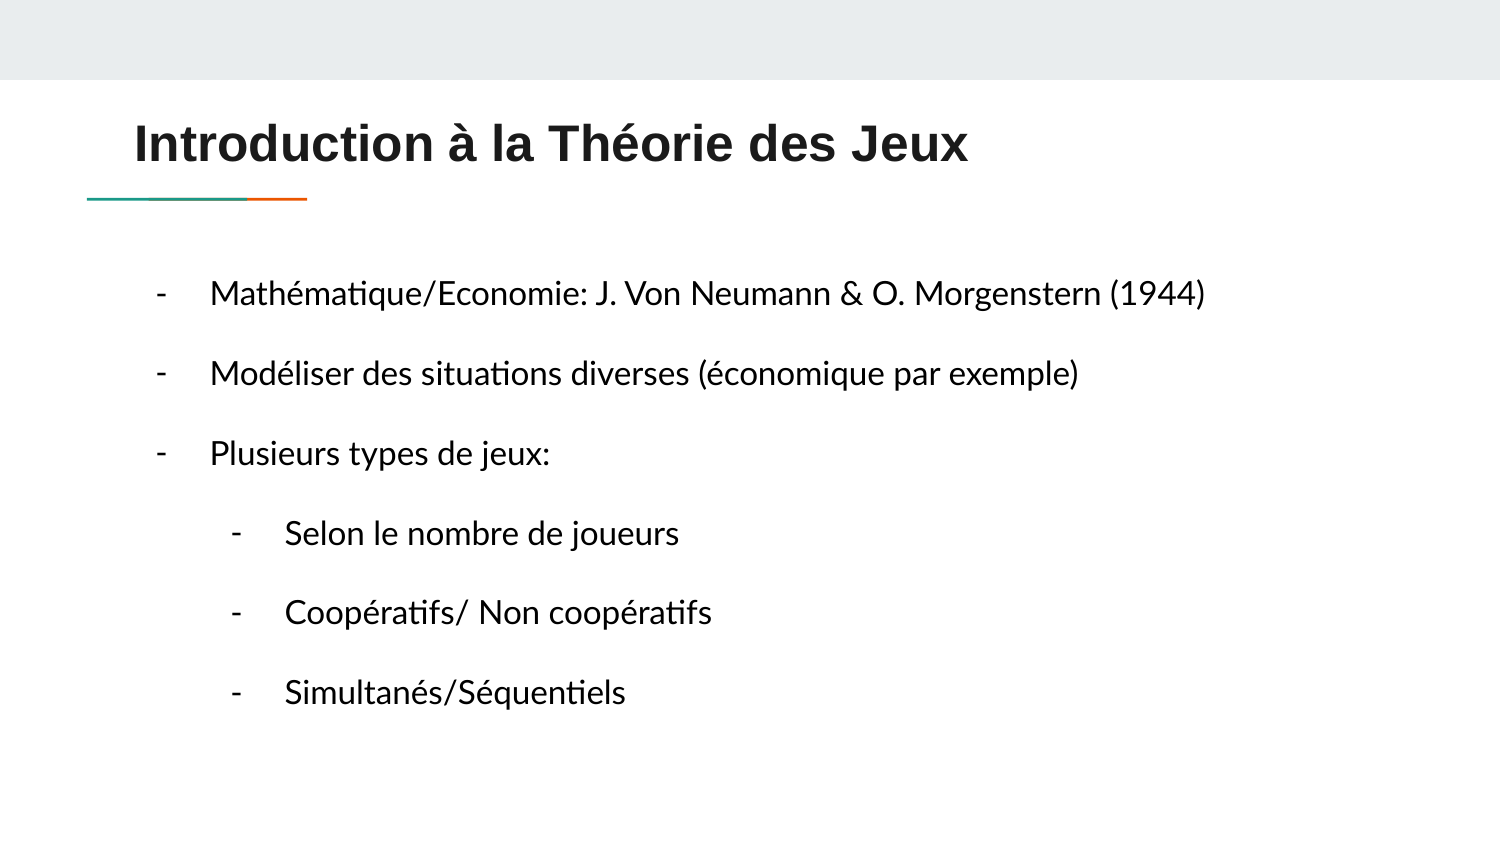

# Introduction à la Théorie des Jeux
Mathématique/Economie: J. Von Neumann & O. Morgenstern (1944)

Modéliser des situations diverses (économique par exemple)

Plusieurs types de jeux:

Selon le nombre de joueurs

Coopératifs/ Non coopératifs

Simultanés/Séquentiels